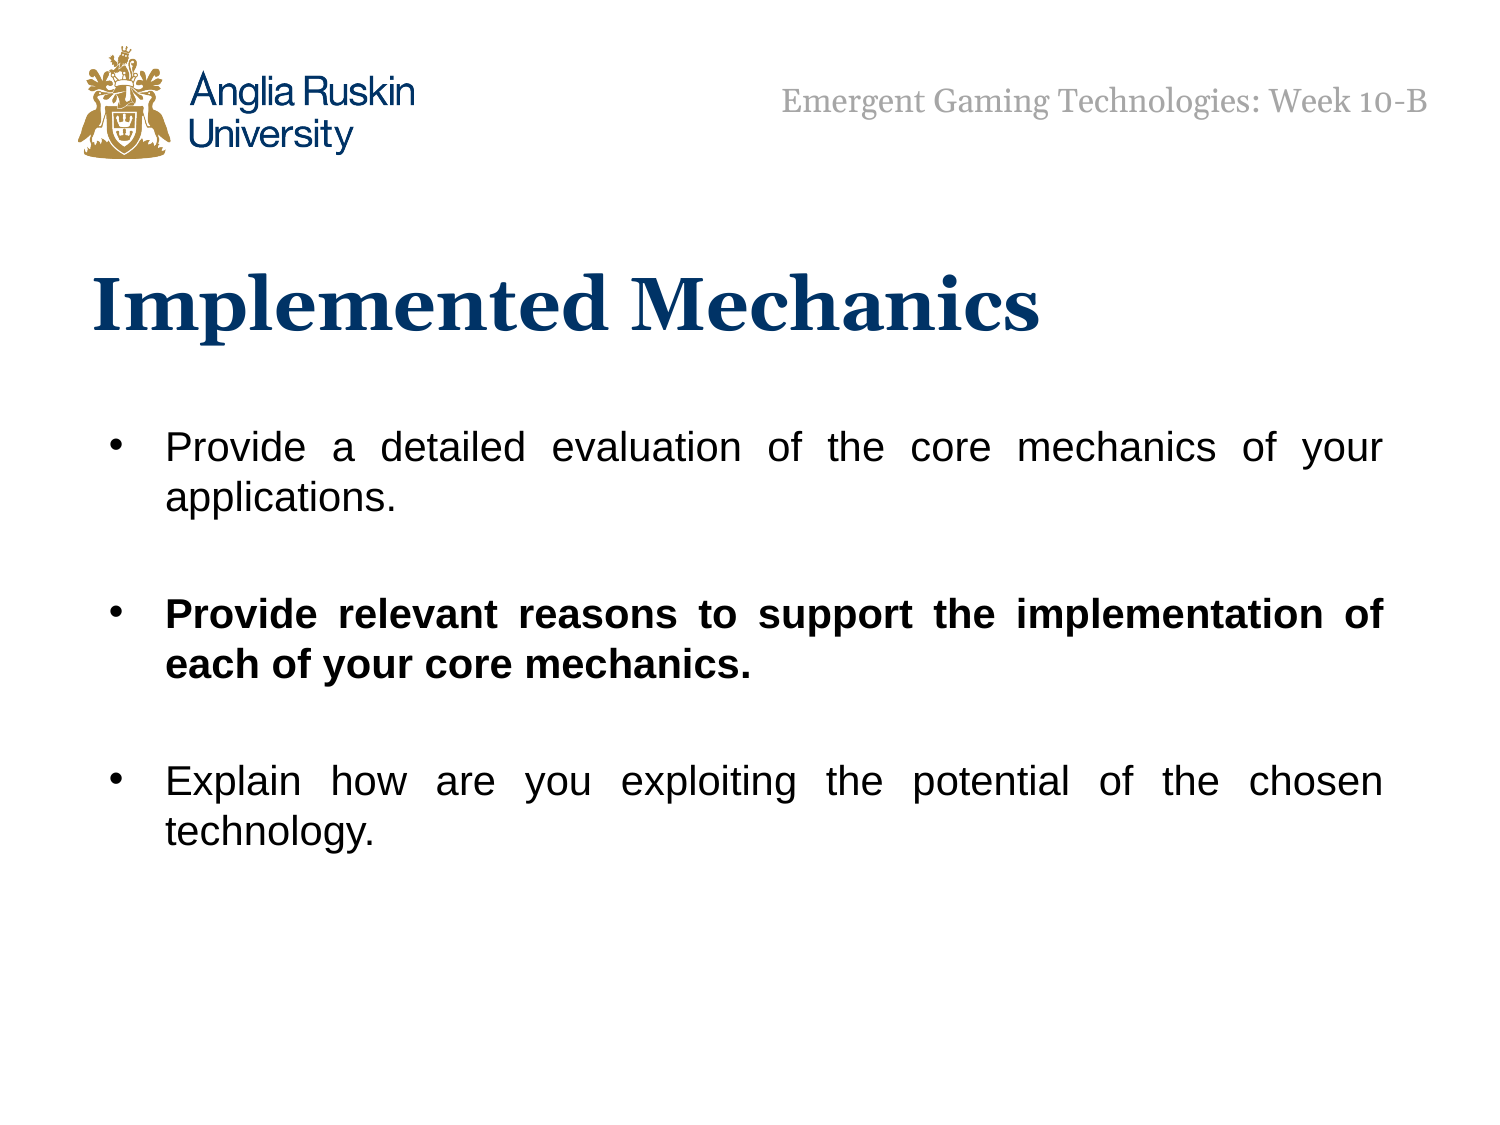

Emergent Gaming Technologies: Week 10-B
# Implemented Mechanics

Provide a detailed evaluation of the core mechanics of your applications.

Provide relevant reasons to support the implementation of each of your core mechanics.

Explain how are you exploiting the potential of the chosen technology.